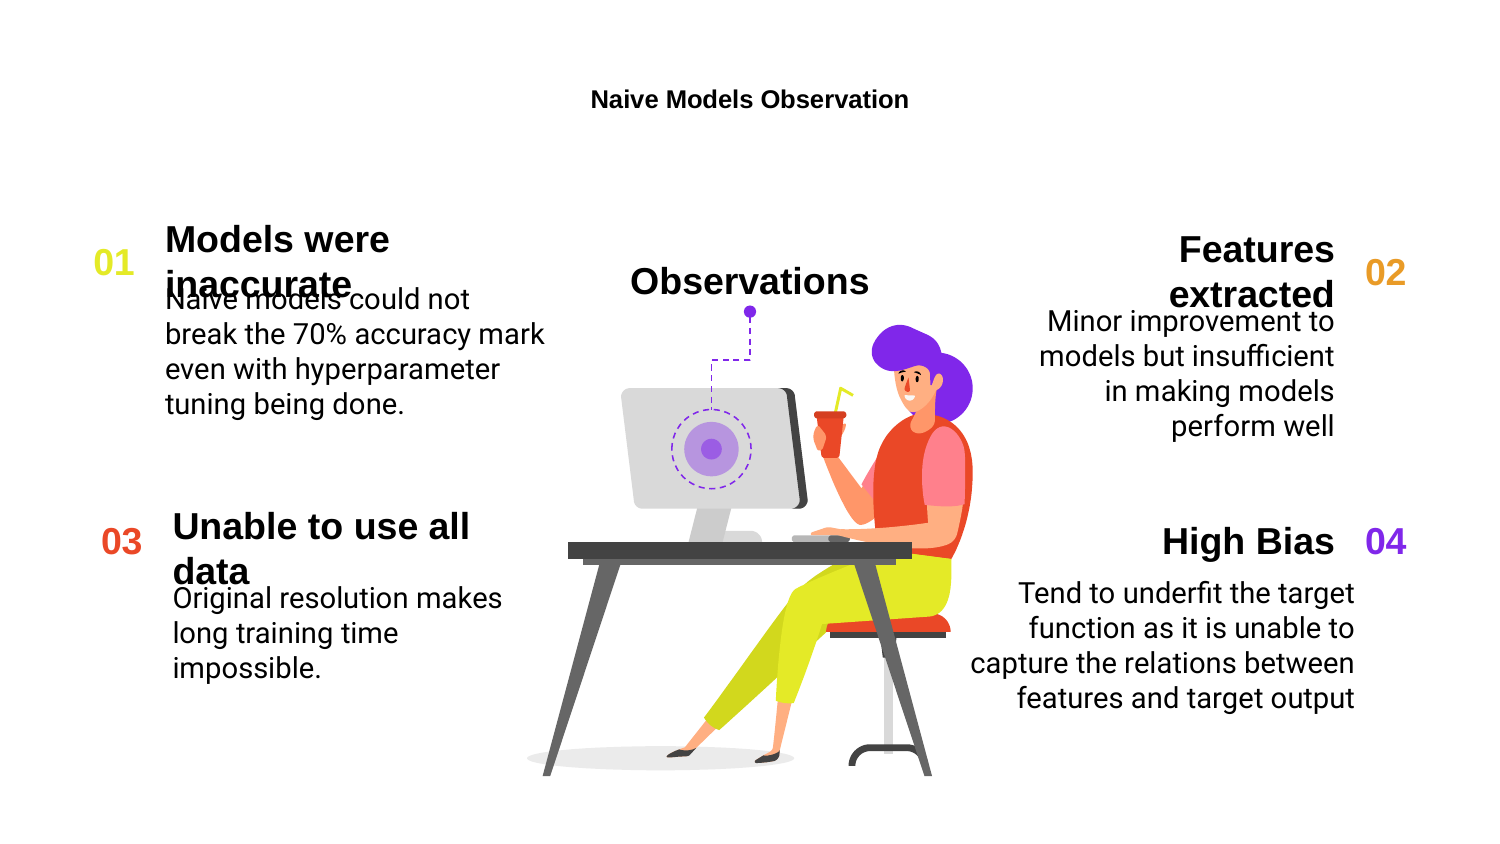

# Naive Models Observation

01
Models were inaccurate
Naive models could not break the 70% accuracy mark even with hyperparameter tuning being done.
Features extracted
Minor improvement to models but insufficient in making models perform well
02
Observations

High Bias
Tend to underfit the target function as it is unable to capture the relations between features and target output

04
03
Unable to use all data
Original resolution makes long training time impossible.